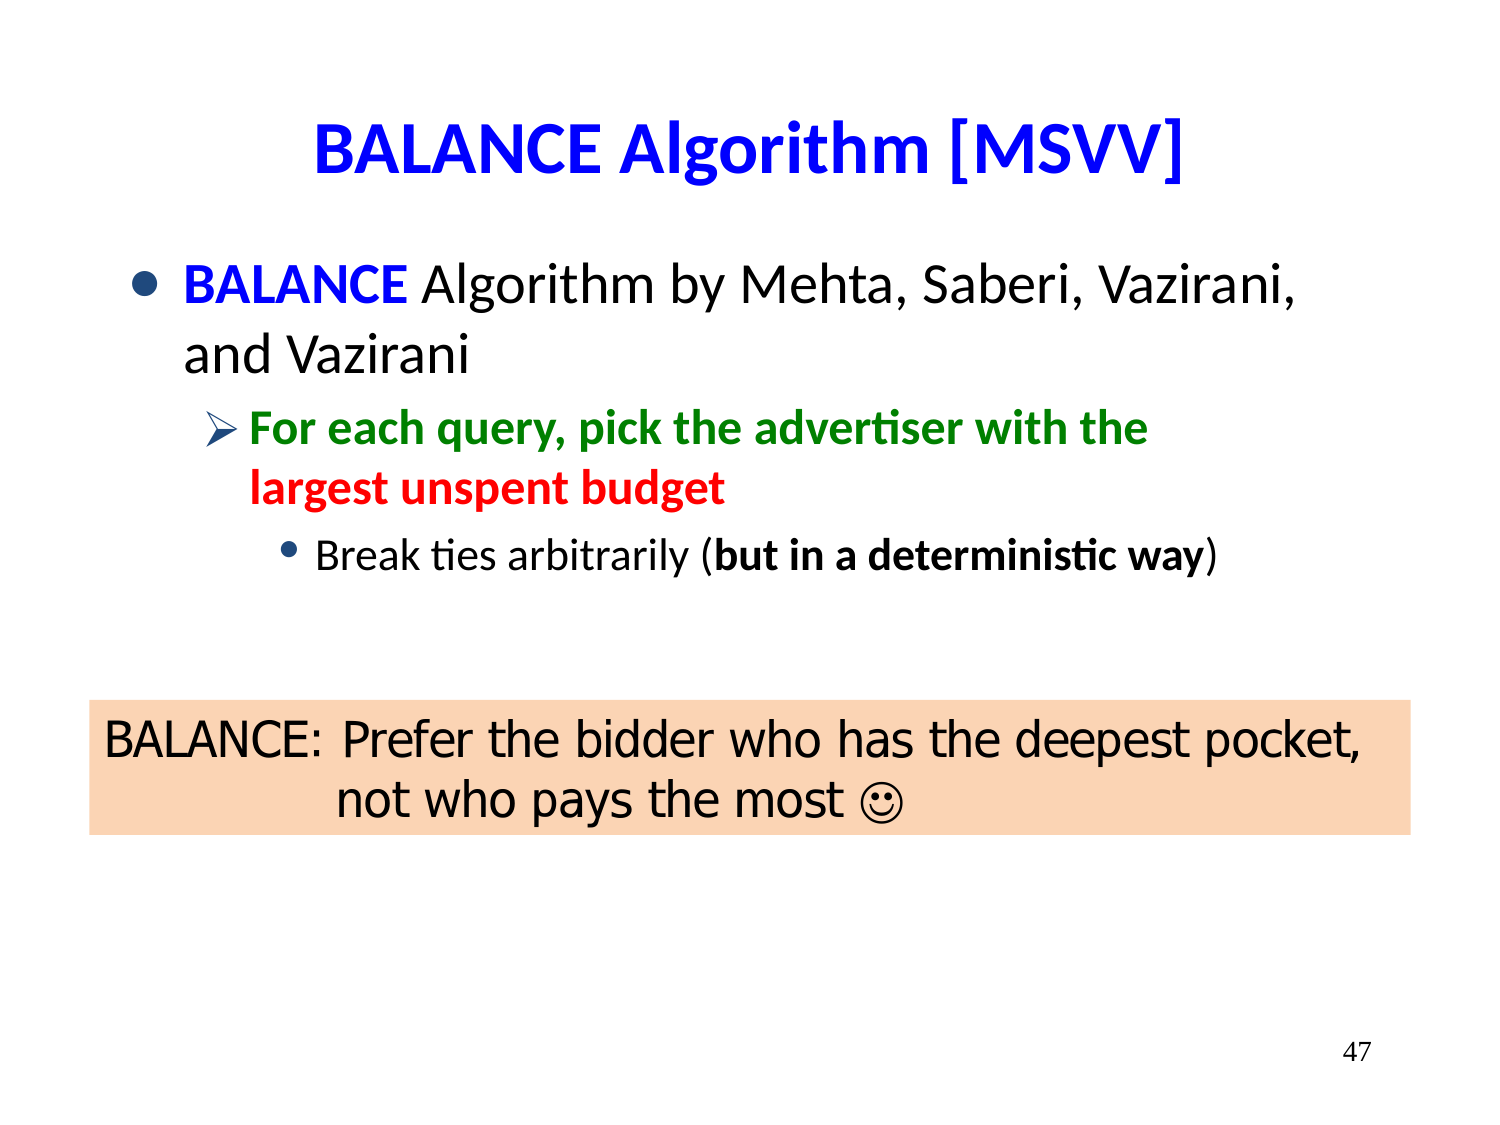

# BALANCE Algorithm [MSVV]
BALANCE Algorithm by Mehta, Saberi, Vazirani, and Vazirani
For each query, pick the advertiser with the
largest unspent budget
Break ties arbitrarily (but in a deterministic way)
BALANCE: Prefer the bidder who has the deepest pocket,
               not who pays the most ☺
47